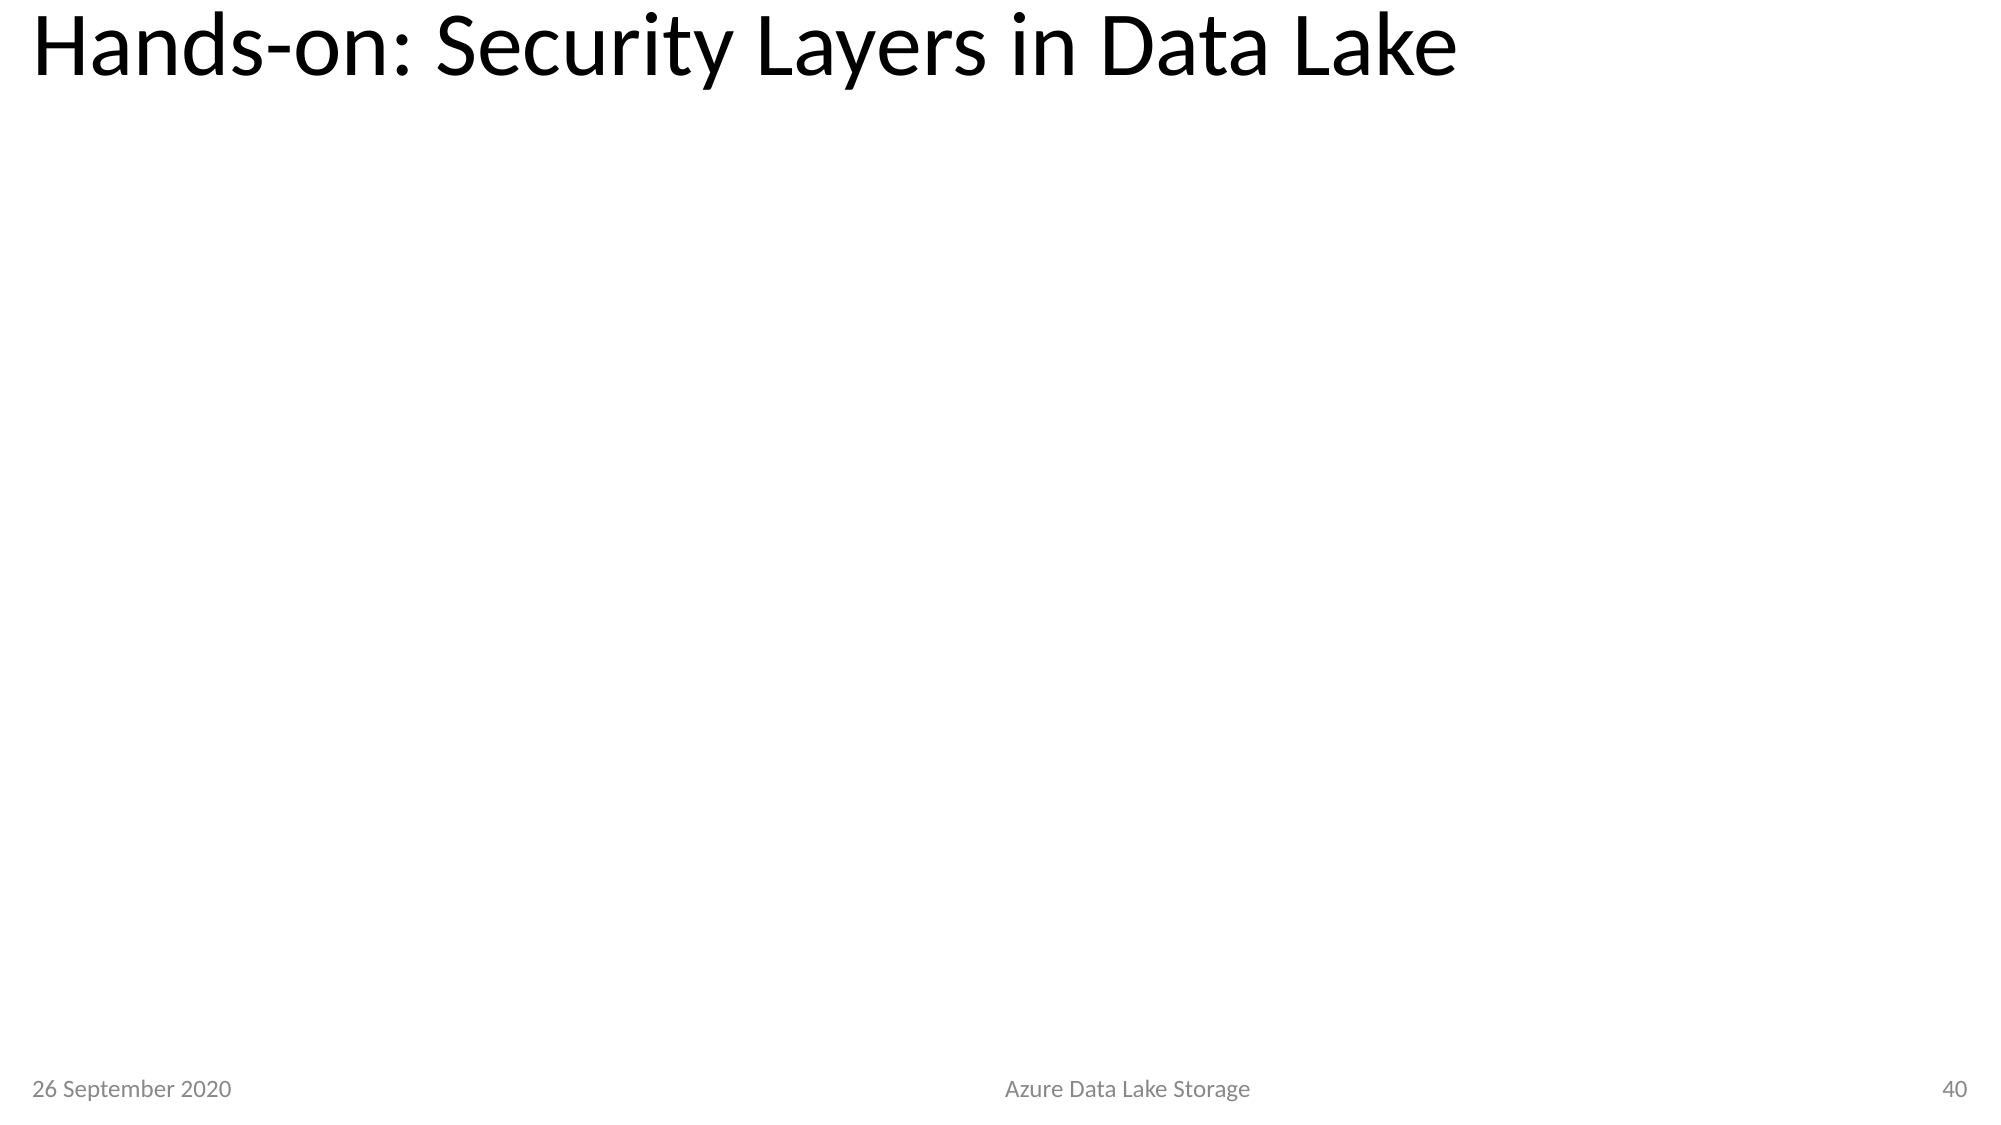

# Hands-on: Security Layers in Data Lake

26 September 2020
Azure Data Lake Storage
40